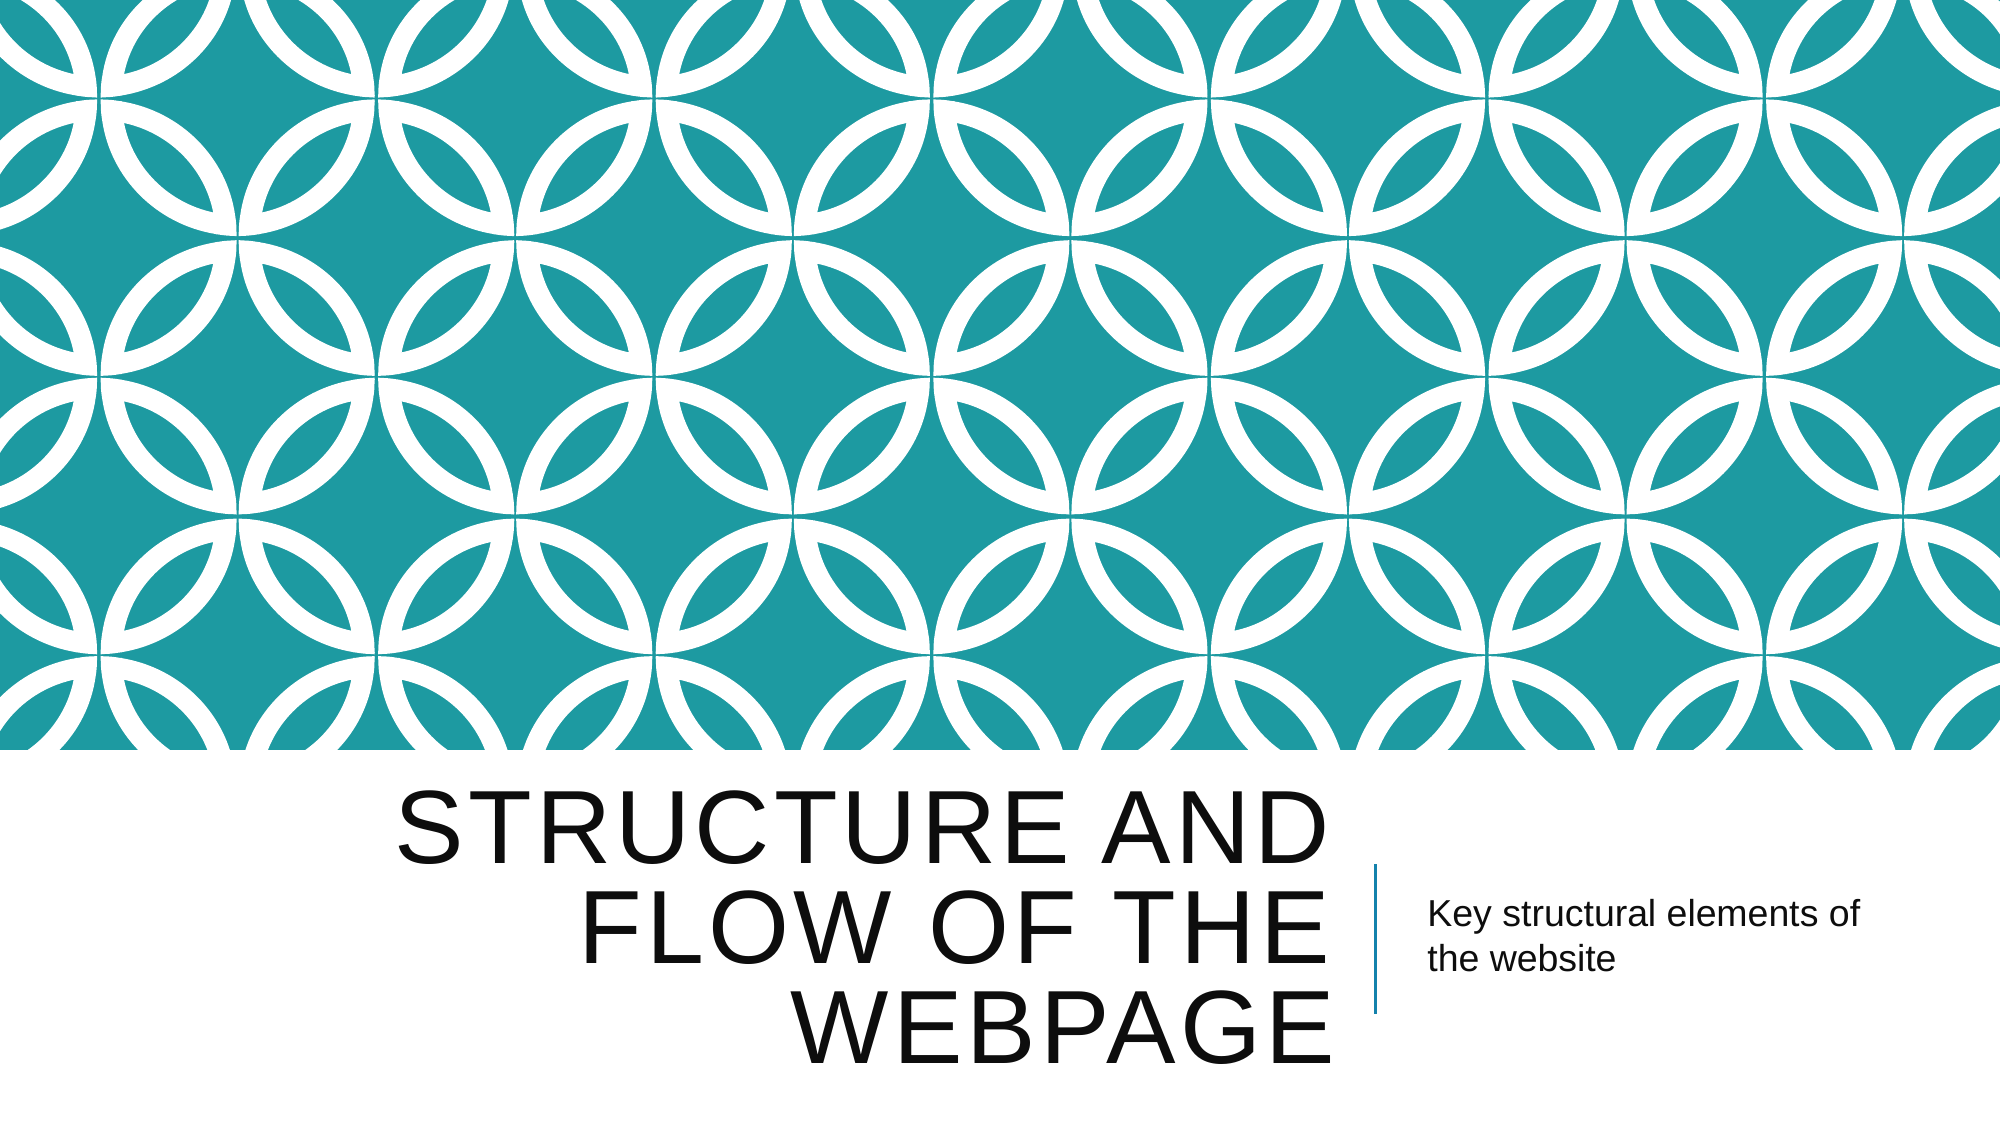

# Structure and Flow of the Webpage
Key structural elements of the website